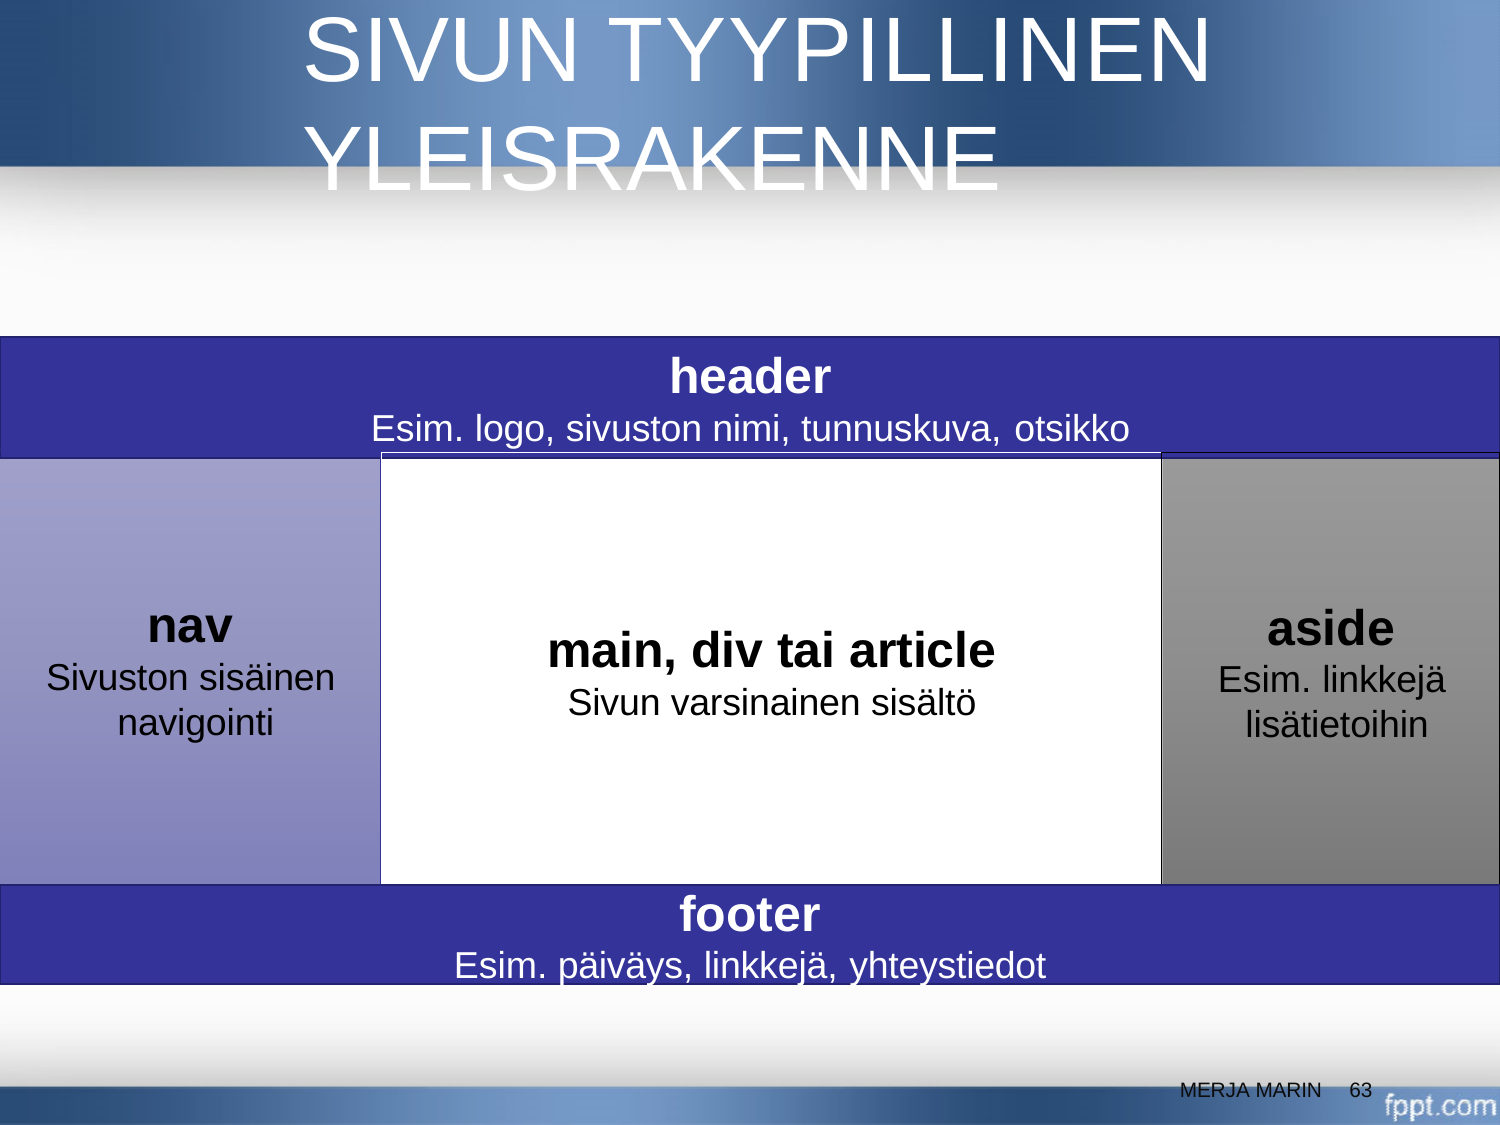

# Sivun tyypillinen yleisrakenne

header
Esim. logo, sivuston nimi, tunnuskuva, otsikko

nav
Sivuston sisäinen  navigointi
aside
Esim. linkkejä  lisätietoihin
main, div tai article
Sivun varsinainen sisältö
footer
Esim. päiväys, linkkejä, yhteystiedot

Merja Marin
63